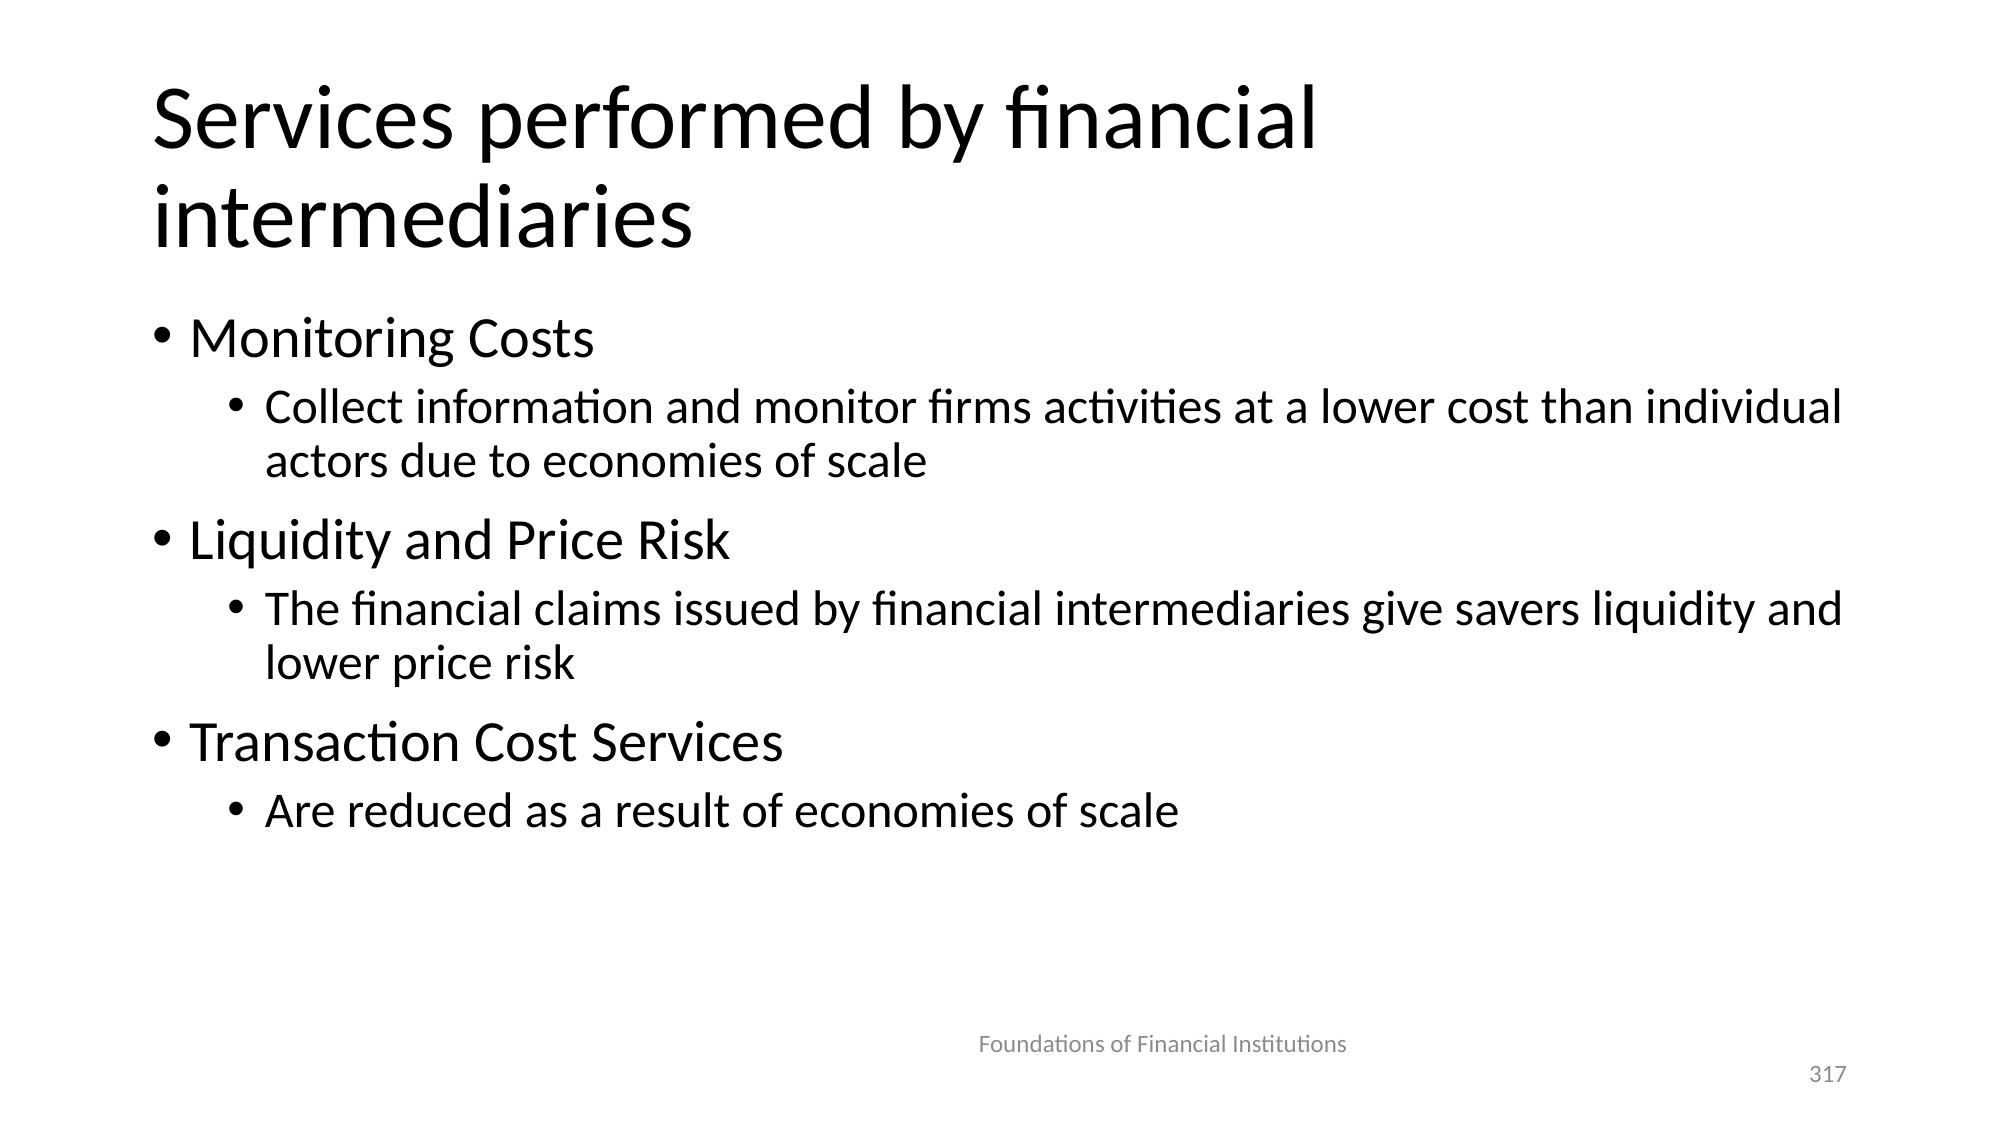

# Services performed by financial intermediaries
Monitoring Costs
Collect information and monitor firms activities at a lower cost than individual actors due to economies of scale
Liquidity and Price Risk
The financial claims issued by financial intermediaries give savers liquidity and lower price risk
Transaction Cost Services
Are reduced as a result of economies of scale
Foundations of Financial Institutions
317